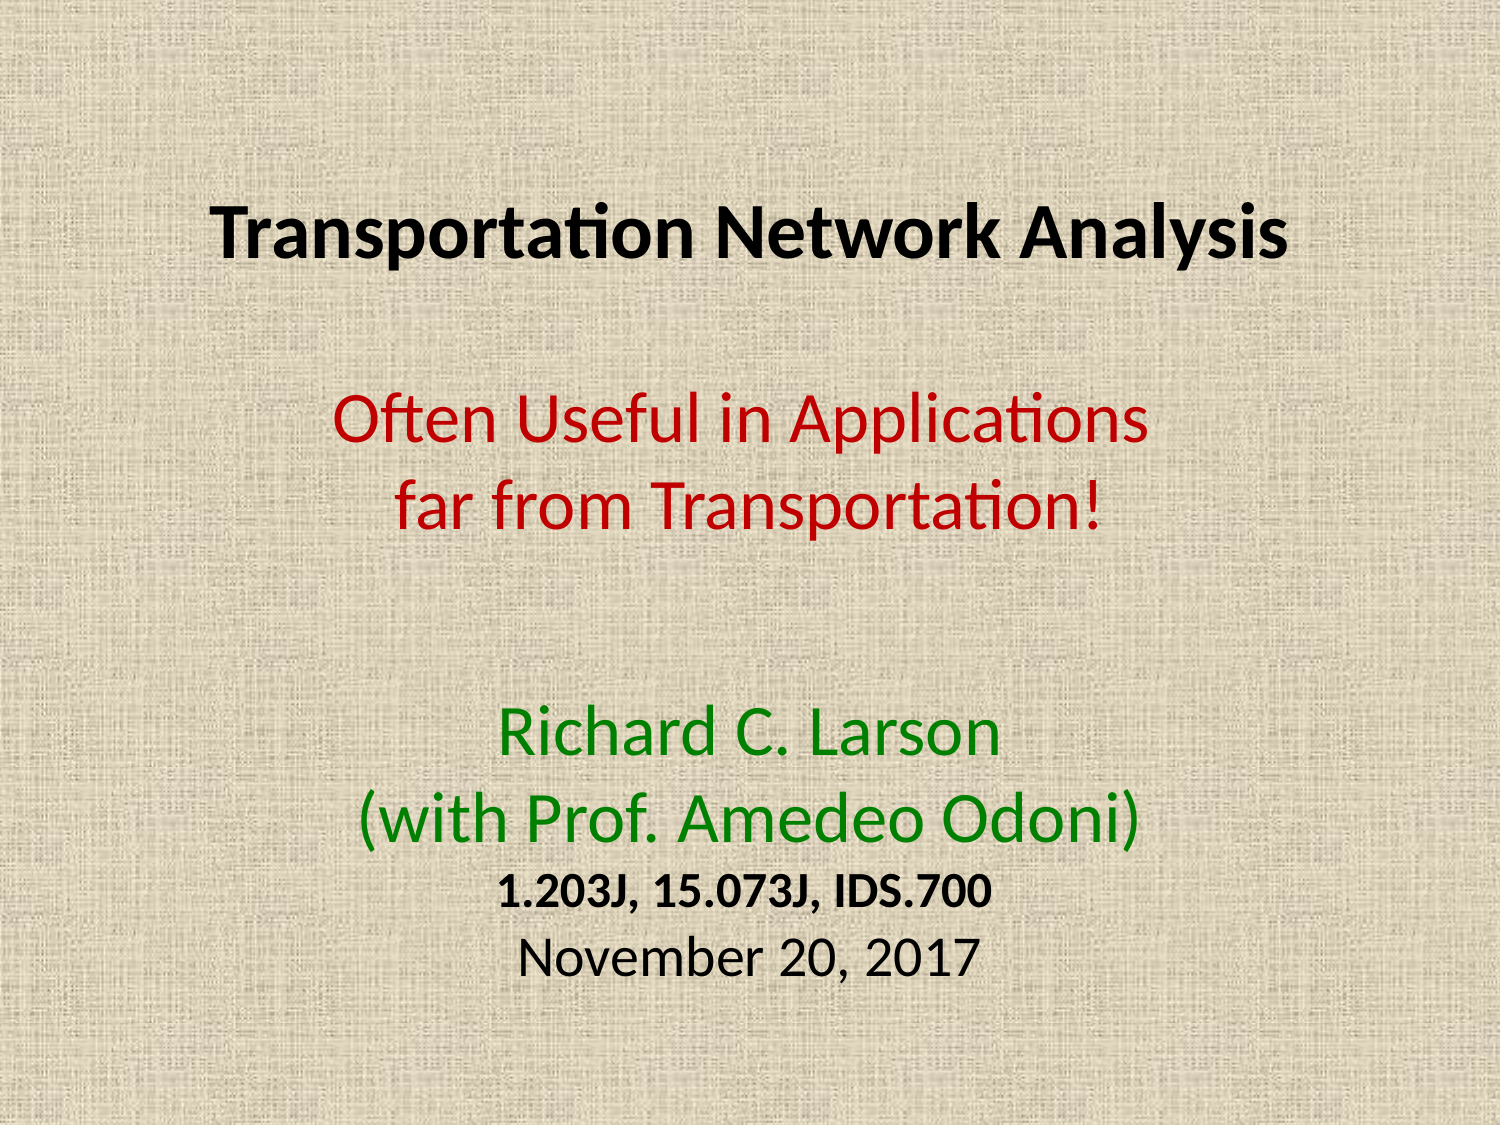

# Transportation Network Analysis Often Useful in Applications far from Transportation! Richard C. Larson (with Prof. Amedeo Odoni) 1.203J, 15.073J, IDS.700 November 20, 2017